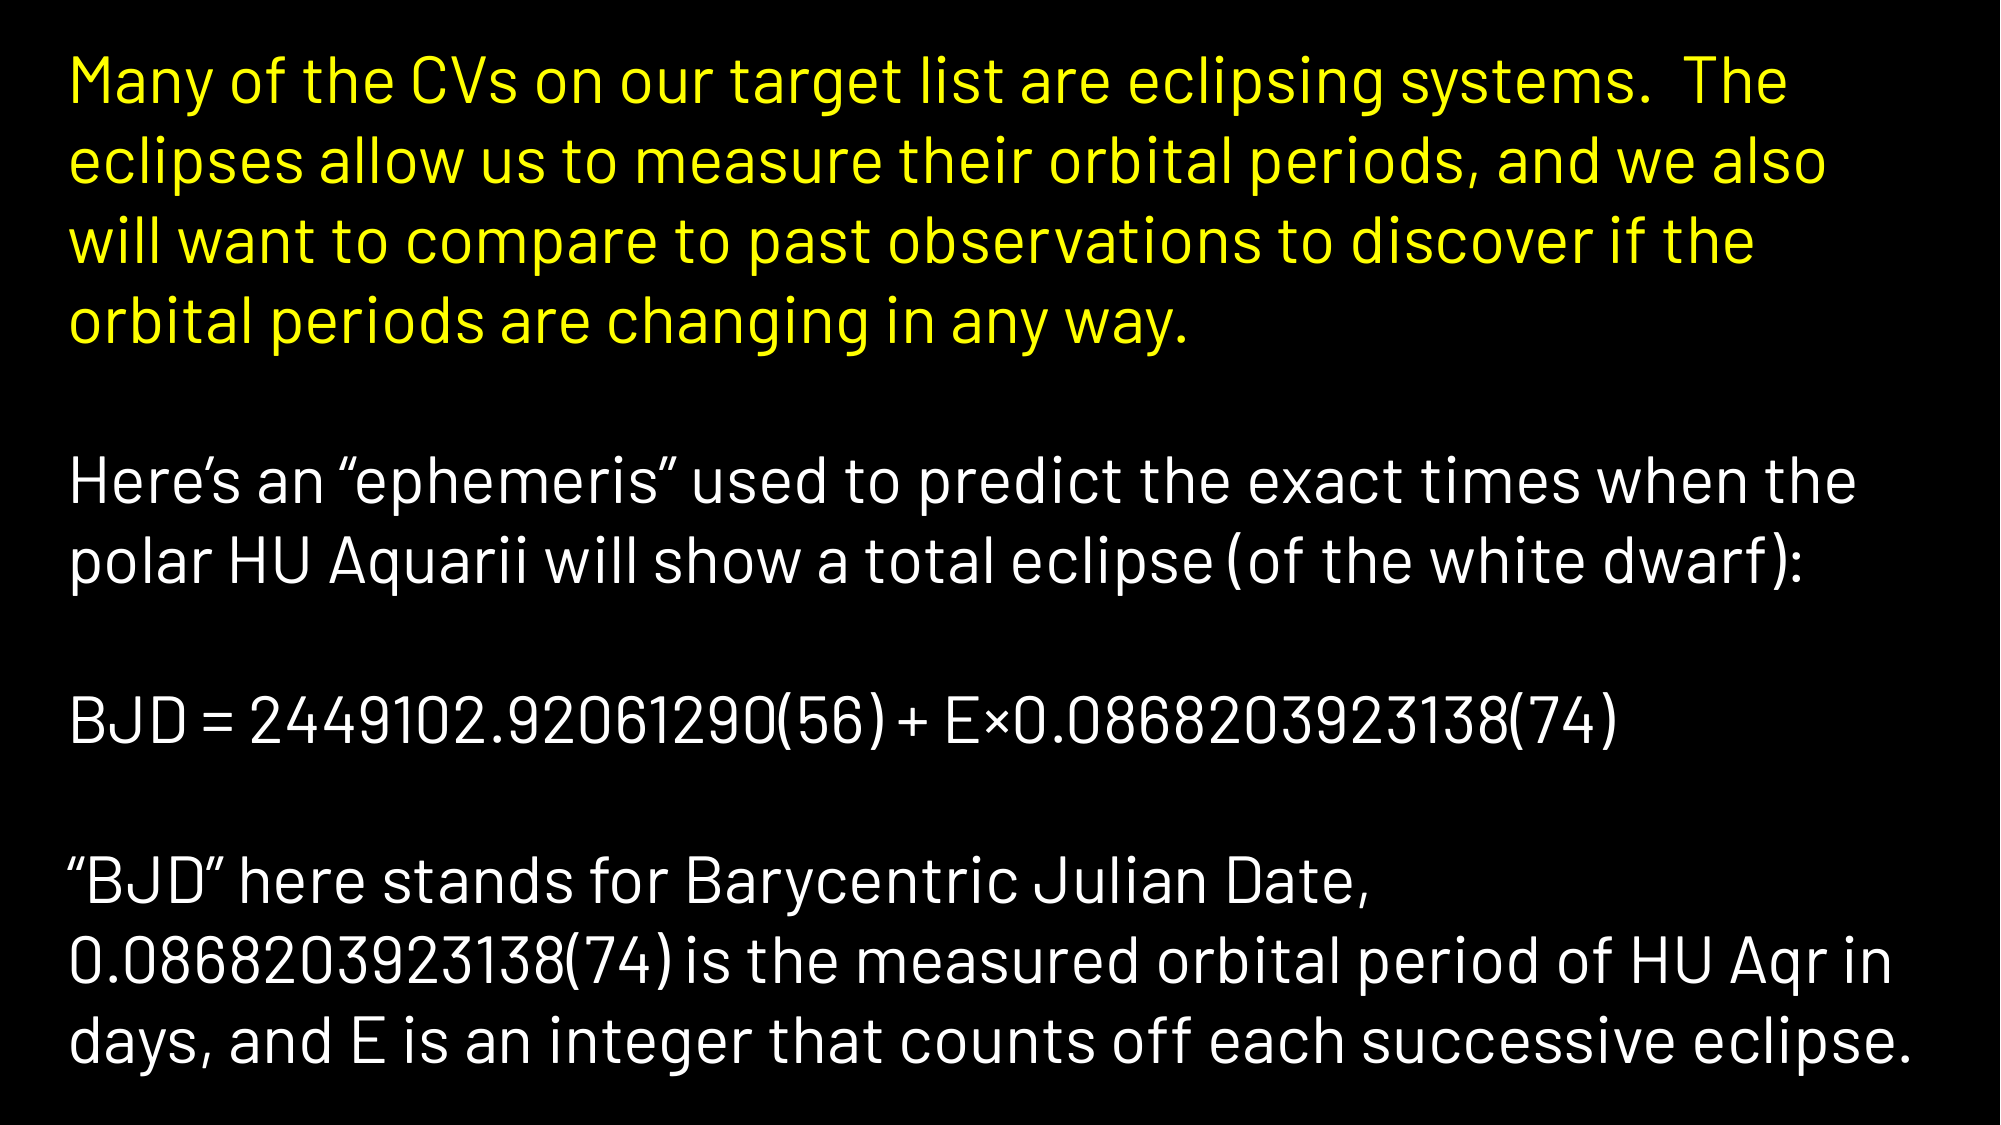

Many of the CVs on our target list are eclipsing systems.  The eclipses allow us to measure their orbital periods, and we also will want to compare to past observations to discover if the orbital periods are changing in any way.

Here’s an “ephemeris” used to predict the exact times when the polar HU Aquarii will show a total eclipse (of the white dwarf):

BJD = 2449102.92061290(56) + E×0.0868203923138(74)

“BJD” here stands for Barycentric Julian Date, 0.0868203923138(74) is the measured orbital period of HU Aqr in days, and E is an integer that counts off each successive eclipse.